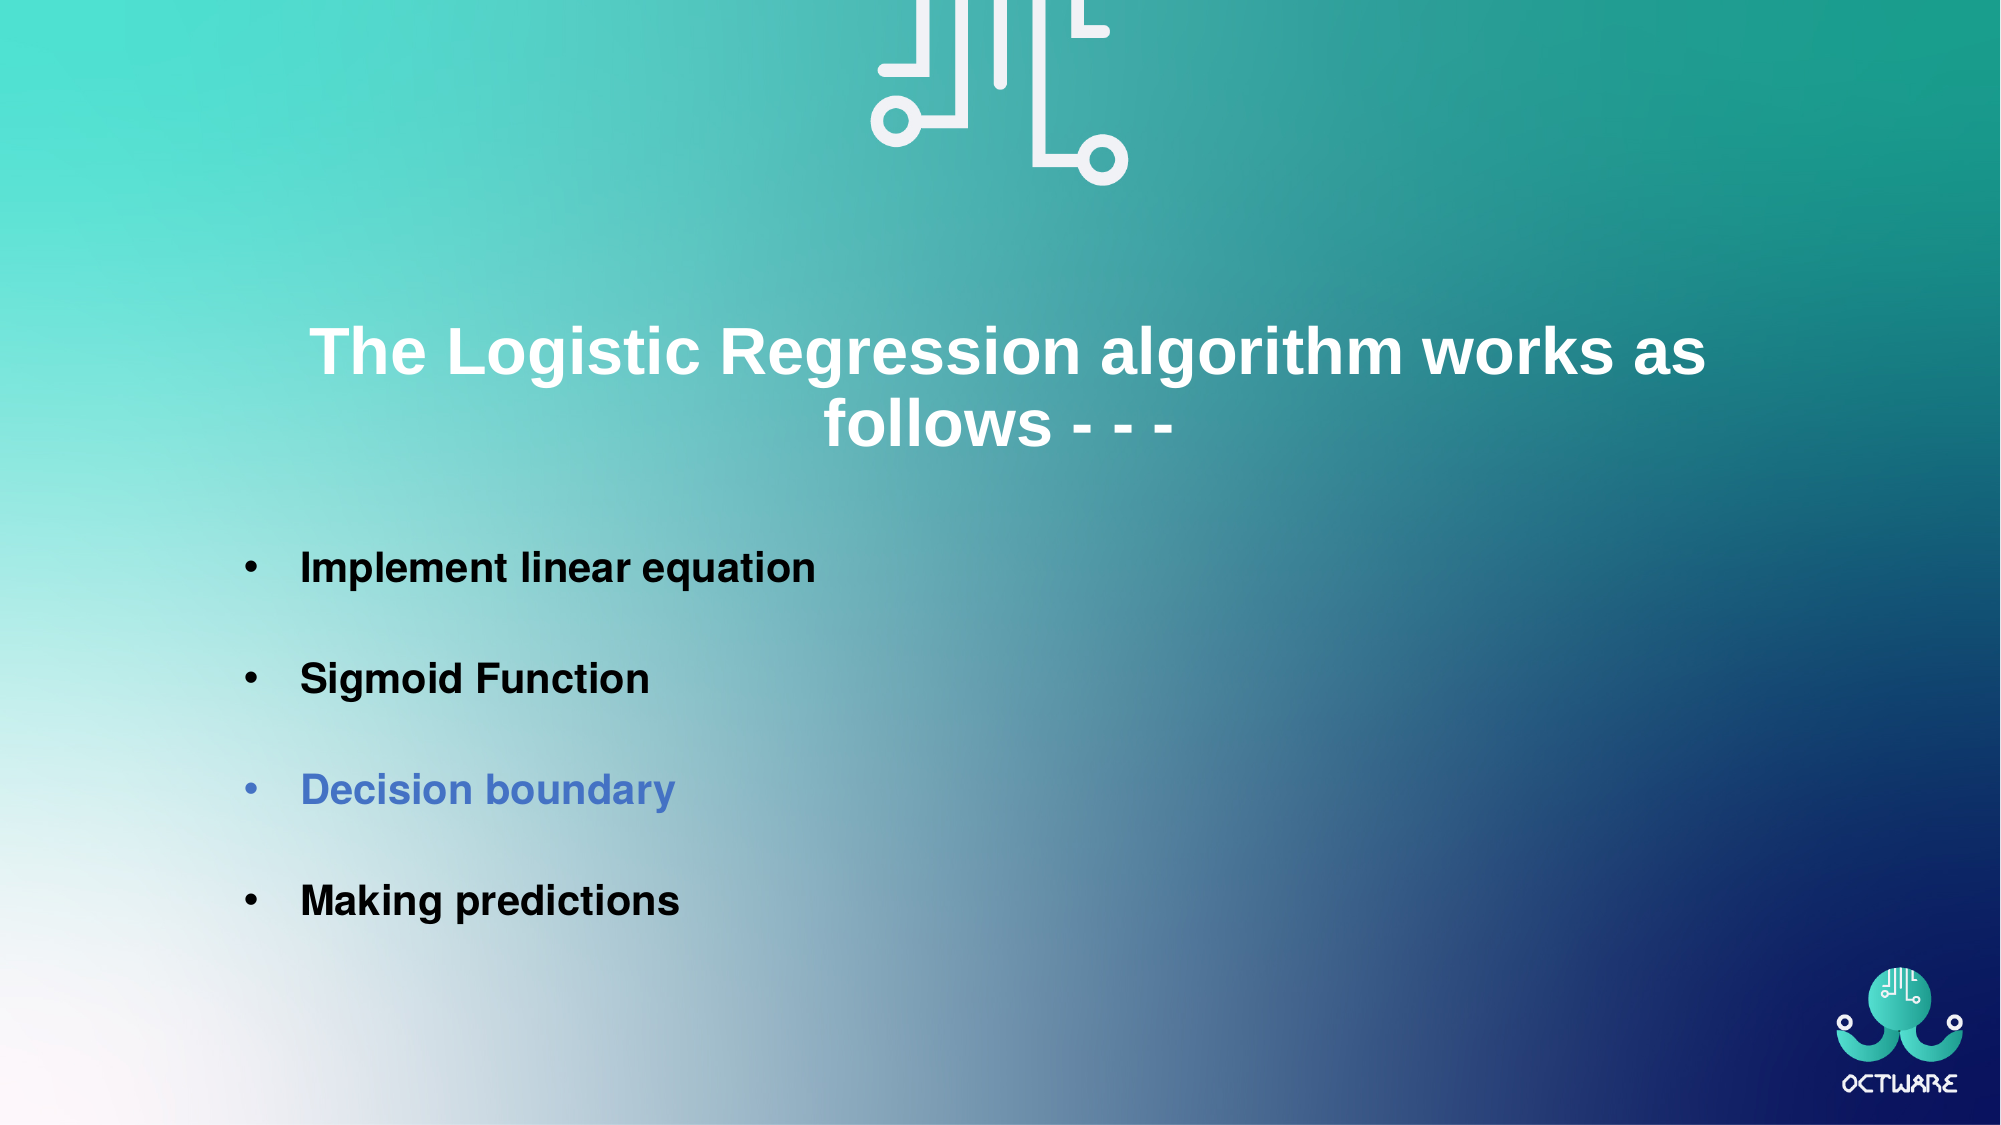

The Logistic Regression algorithm works as follows - - -

Implement linear equation

Sigmoid Function

Decision boundary

Making predictions